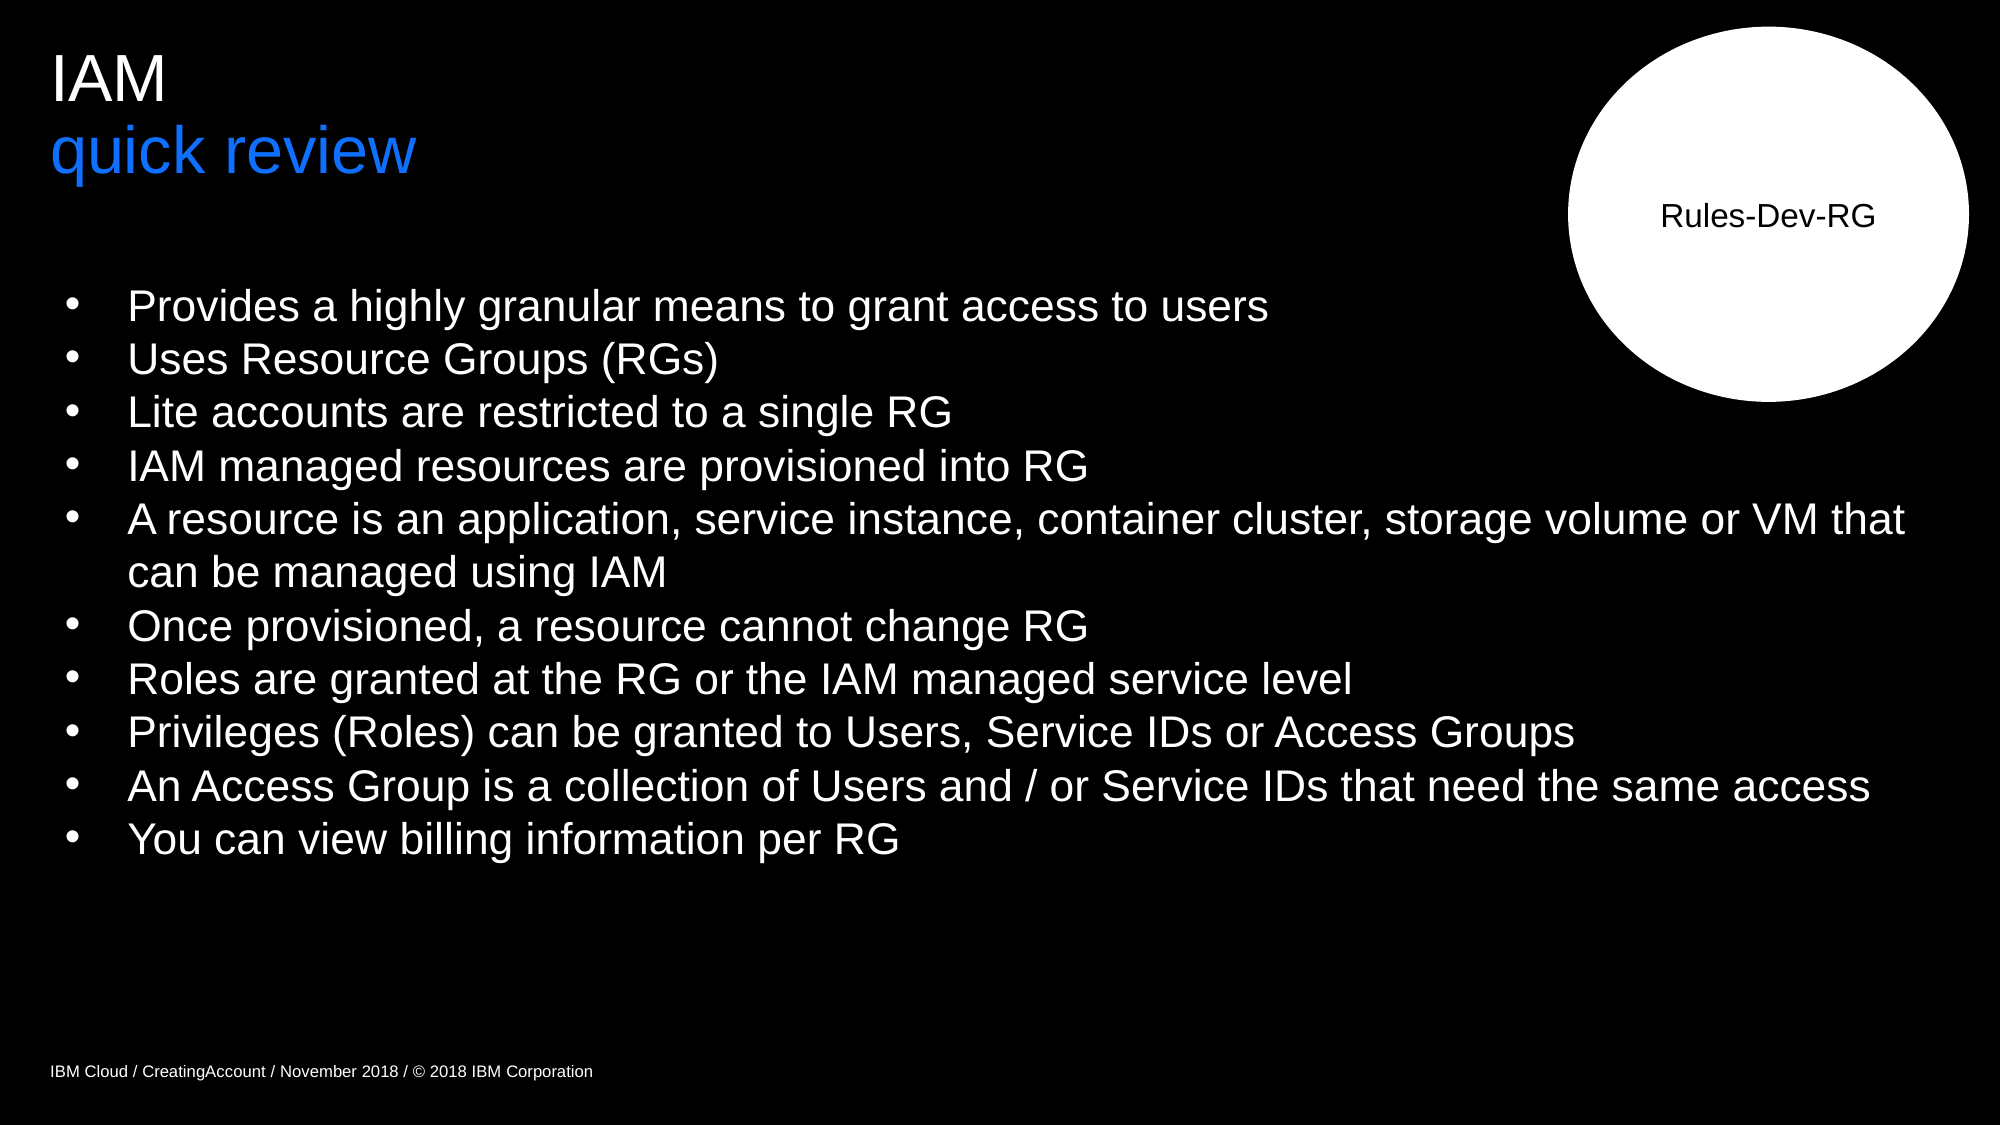

Rules-Dev-RG
# IAM quick review
Provides a highly granular means to grant access to users
Uses Resource Groups (RGs)
Lite accounts are restricted to a single RG
IAM managed resources are provisioned into RG
A resource is an application, service instance, container cluster, storage volume or VM that can be managed using IAM
Once provisioned, a resource cannot change RG
Roles are granted at the RG or the IAM managed service level
Privileges (Roles) can be granted to Users, Service IDs or Access Groups
An Access Group is a collection of Users and / or Service IDs that need the same access
You can view billing information per RG

IBM Cloud / CreatingAccount / November 2018 / © 2018 IBM Corporation